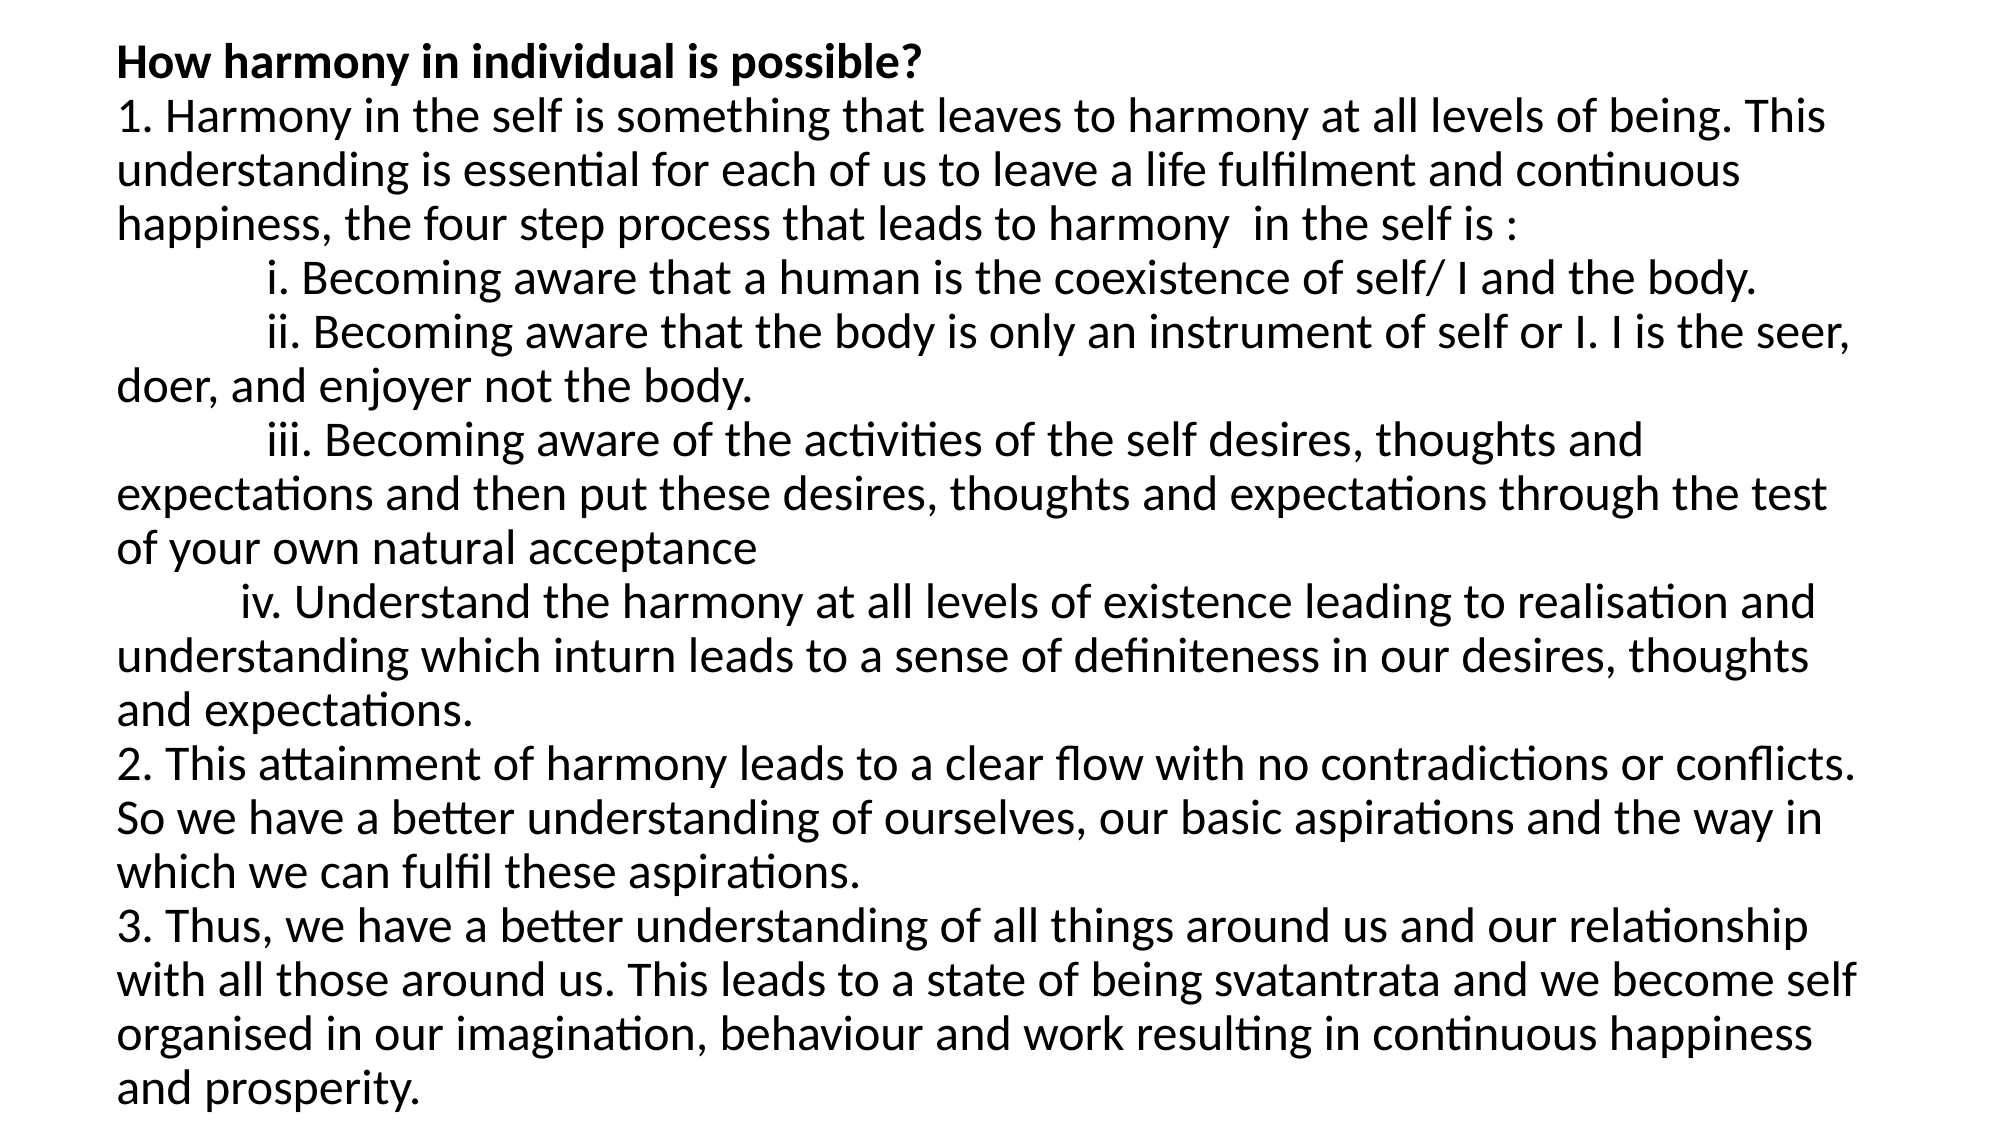

# How harmony in individual is possible? 1. Harmony in the self is something that leaves to harmony at all levels of being. This understanding is essential for each of us to leave a life fulfilment and continuous happiness, the four step process that leads to harmony  in the self is : i. Becoming aware that a human is the coexistence of self/ I and the body. ii. Becoming aware that the body is only an instrument of self or I. I is the seer, doer, and enjoyer not the body. iii. Becoming aware of the activities of the self desires, thoughts and expectations and then put these desires, thoughts and expectations through the test of your own natural acceptance iv. Understand the harmony at all levels of existence leading to realisation and understanding which inturn leads to a sense of definiteness in our desires, thoughts and expectations. 2. This attainment of harmony leads to a clear flow with no contradictions or conflicts. So we have a better understanding of ourselves, our basic aspirations and the way in which we can fulfil these aspirations. 3. Thus, we have a better understanding of all things around us and our relationship with all those around us. This leads to a state of being svatantrata and we become self organised in our imagination, behaviour and work resulting in continuous happiness and prosperity.